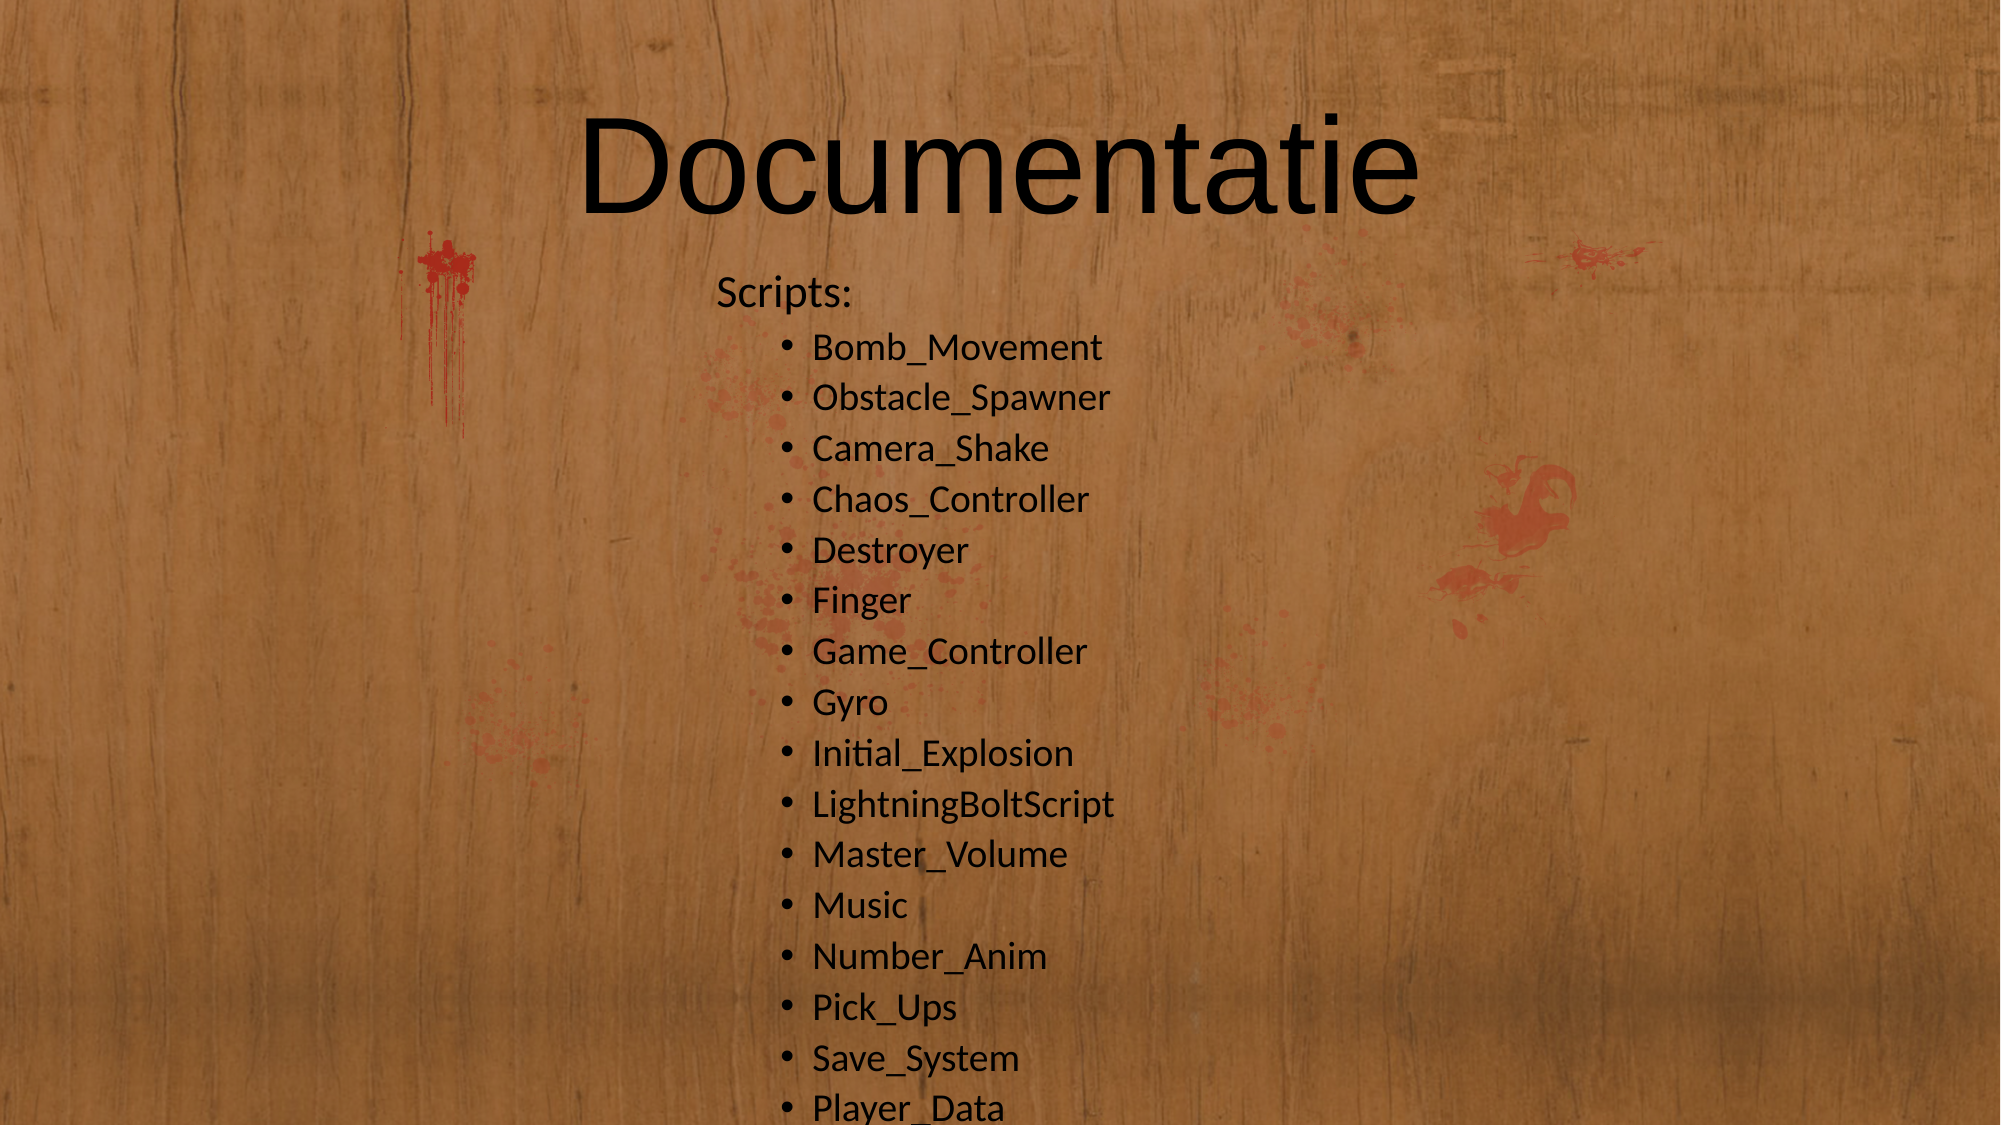

# Documentatie
Scripts:
Bomb_Movement
Obstacle_Spawner
Camera_Shake
Chaos_Controller
Destroyer
Finger
Game_Controller
Gyro
Initial_Explosion
LightningBoltScript
Master_Volume
Music
Number_Anim
Pick_Ups
Save_System
Player_Data